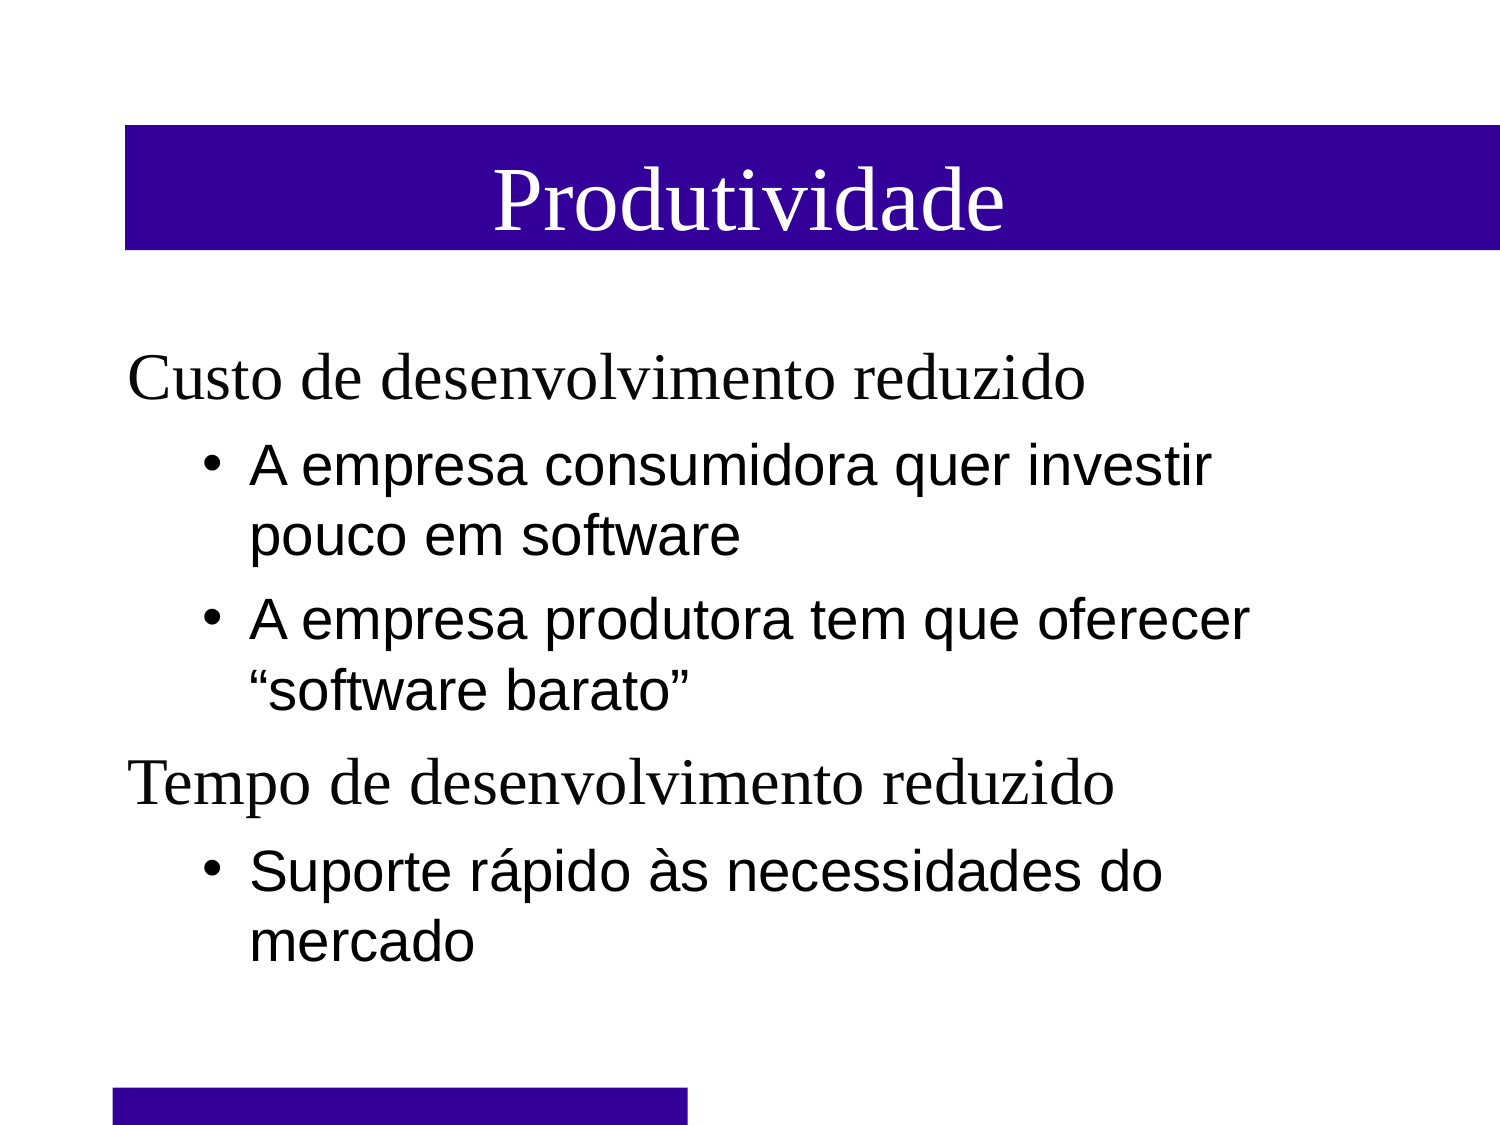

Produtividade
Custo de desenvolvimento reduzido
A empresa consumidora quer investir pouco em software
A empresa produtora tem que oferecer “software barato”
Tempo de desenvolvimento reduzido
Suporte rápido às necessidades do mercado